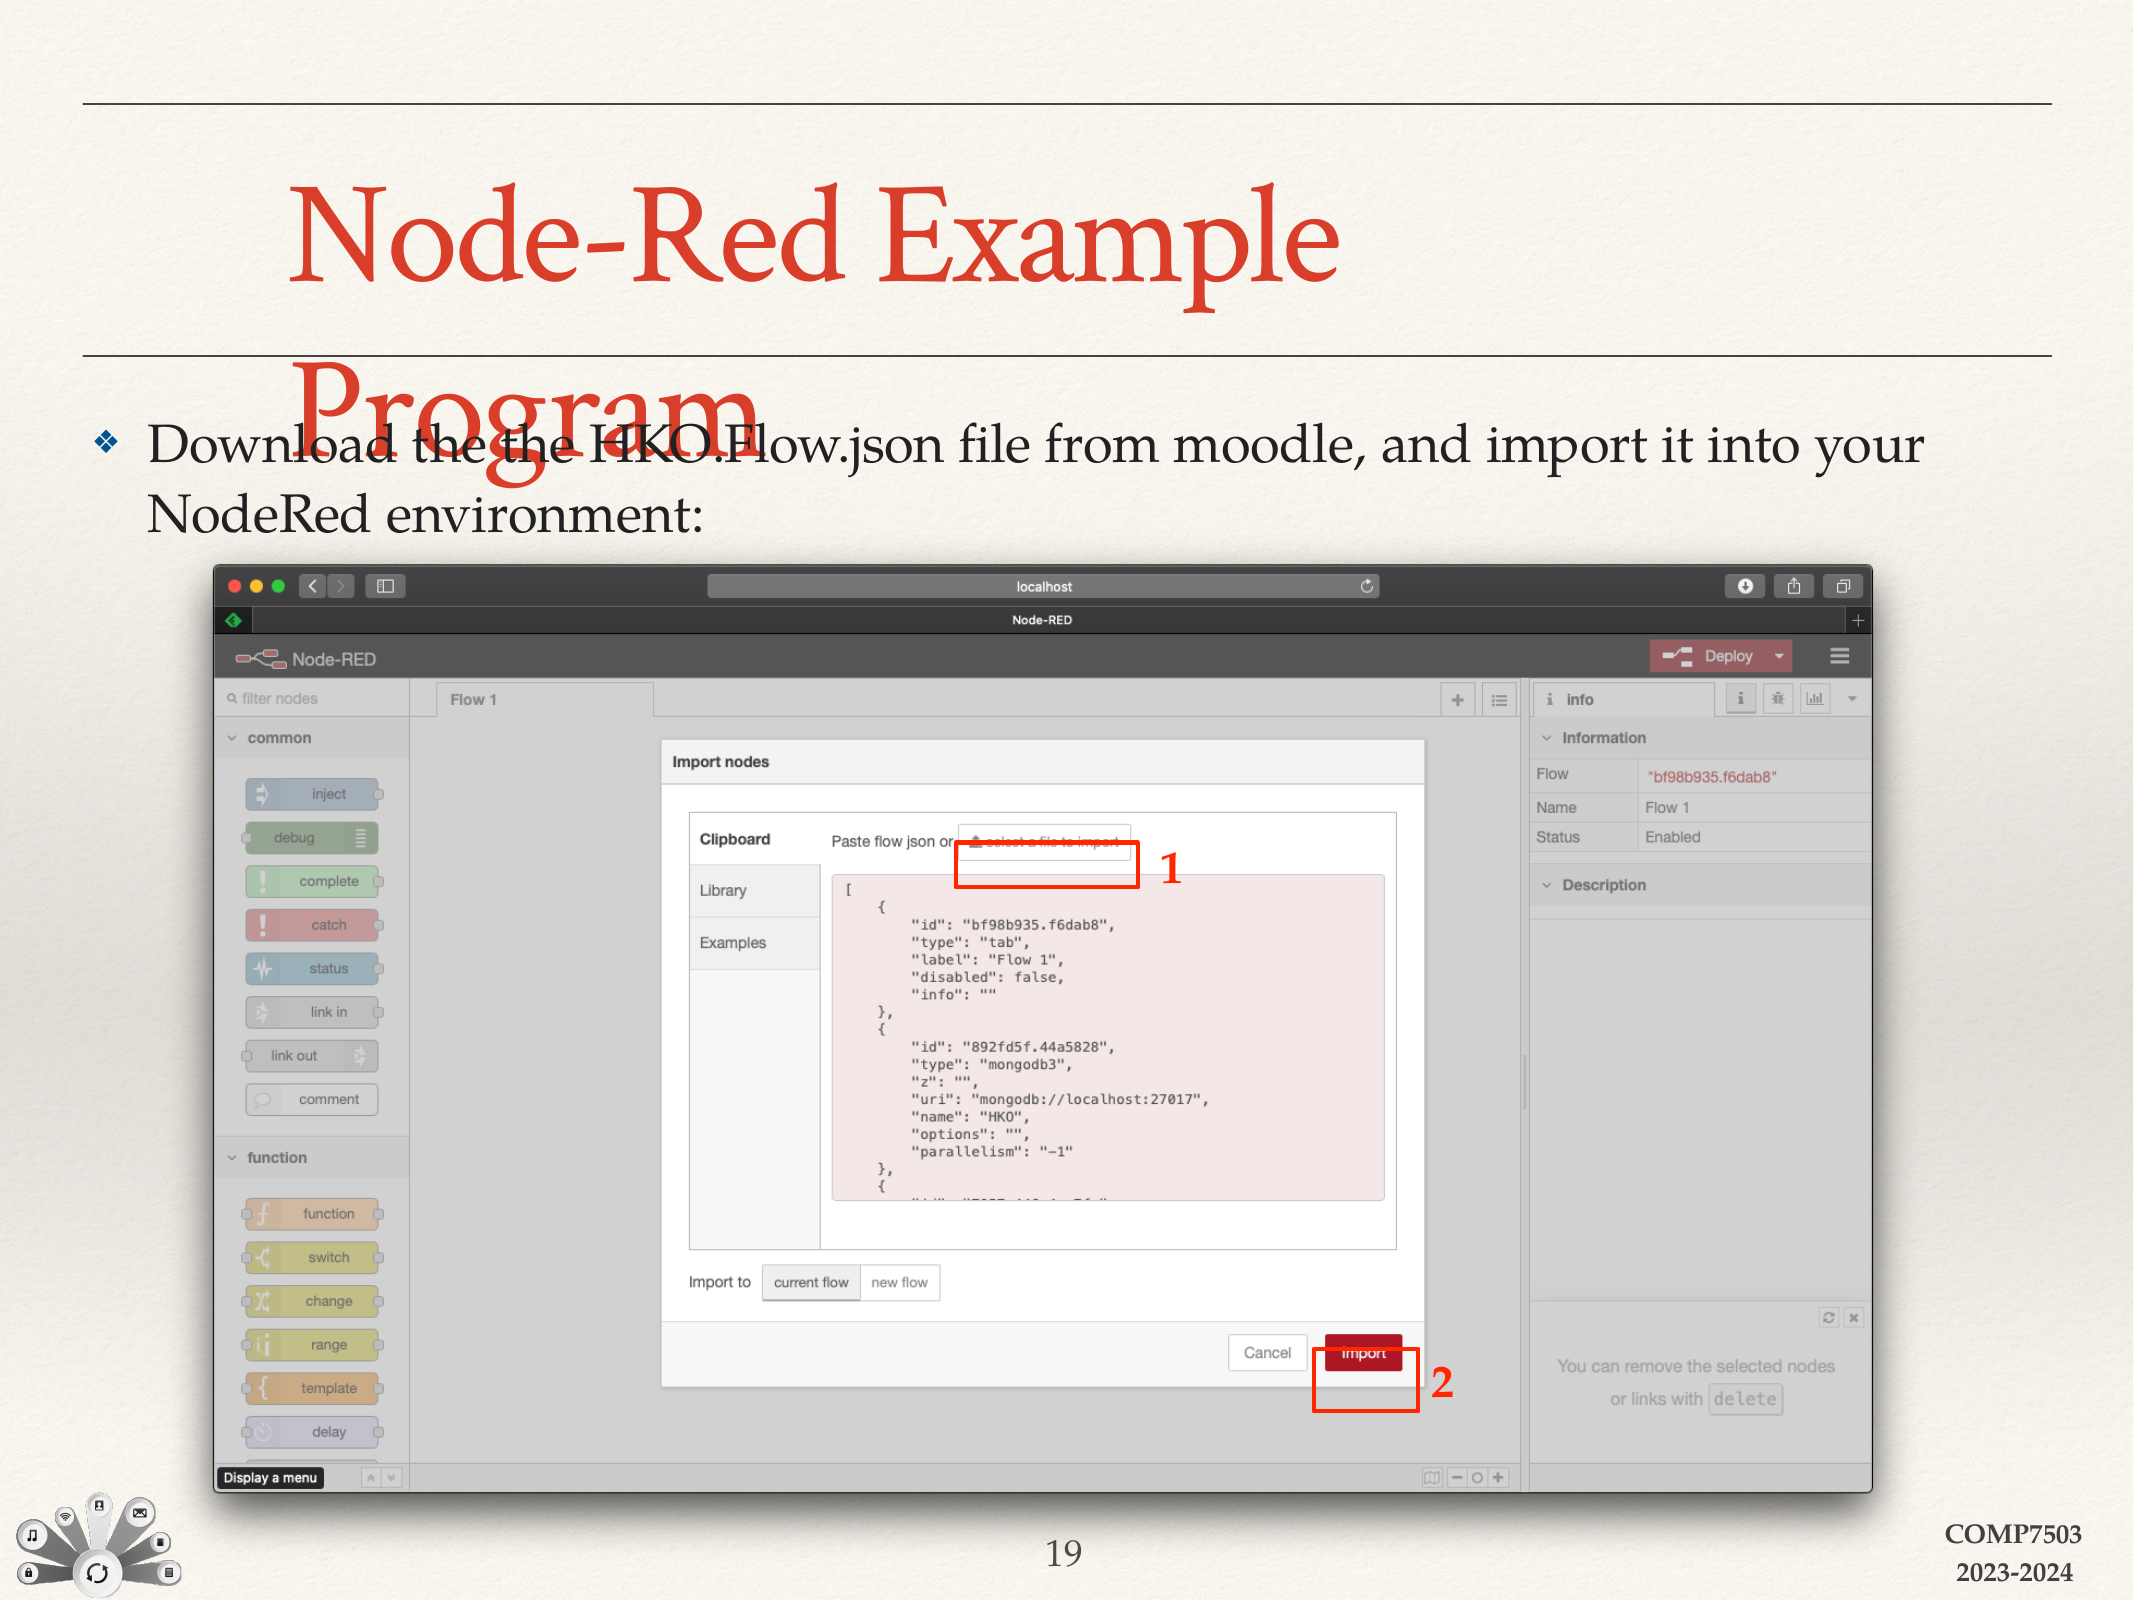

# Node-Red Example Program
Download the the HKO.Flow.json file from moodle, and import it into your  NodeRed environment:
❖

1

2
COMP7503
2023-2024
19